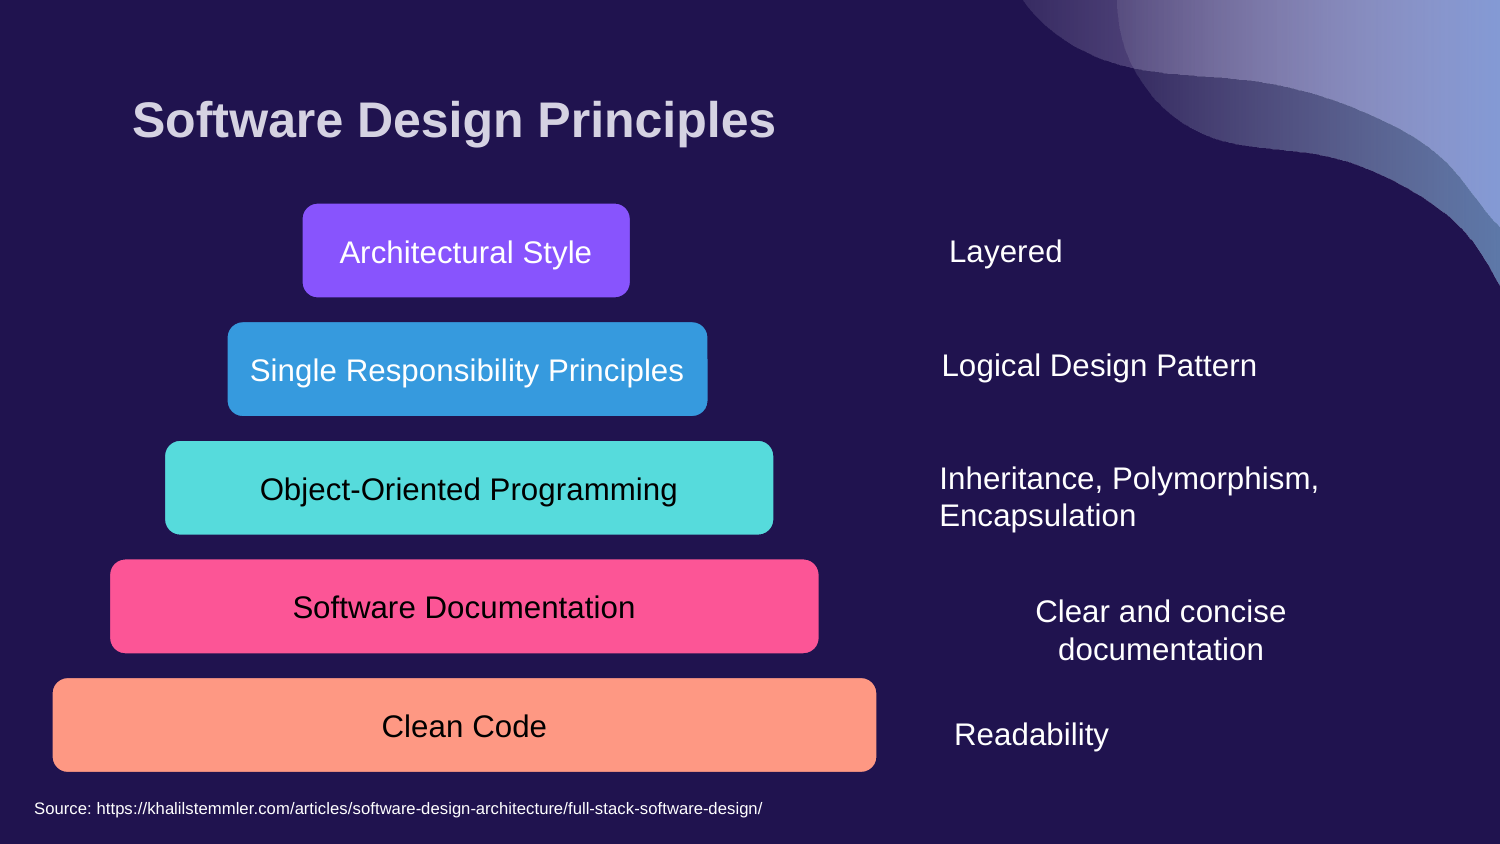

# Software Design Principles
Architectural Style
Layered
Single Responsibility Principles
Logical Design Pattern
Object-Oriented Programming
Inheritance, Polymorphism, Encapsulation
Software Documentation
Clear and concise documentation
Clean Code
Readability
Source: https://khalilstemmler.com/articles/software-design-architecture/full-stack-software-design/